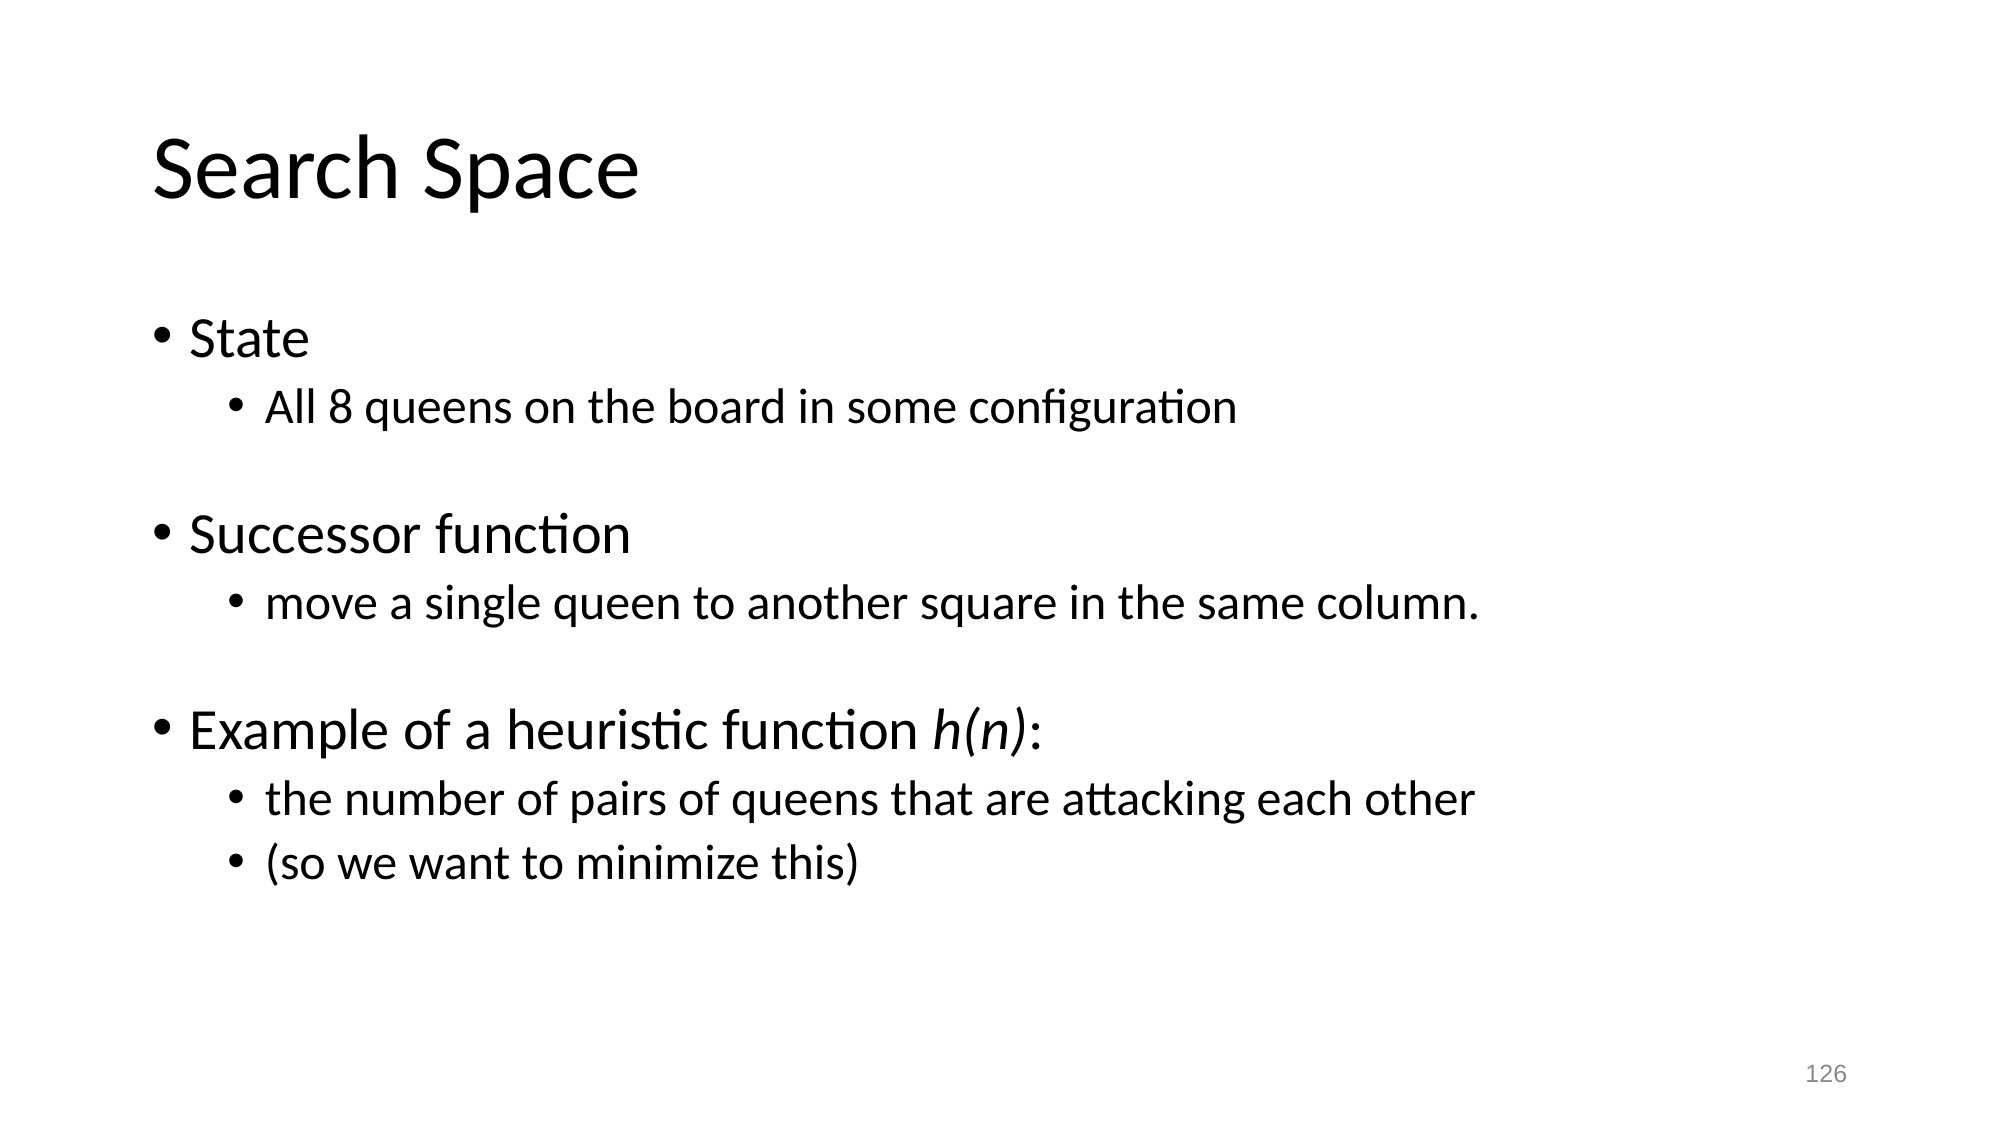

# Search Space
State
All 8 queens on the board in some configuration

Successor function
move a single queen to another square in the same column.

Example of a heuristic function h(n):
the number of pairs of queens that are attacking each other
(so we want to minimize this)
126